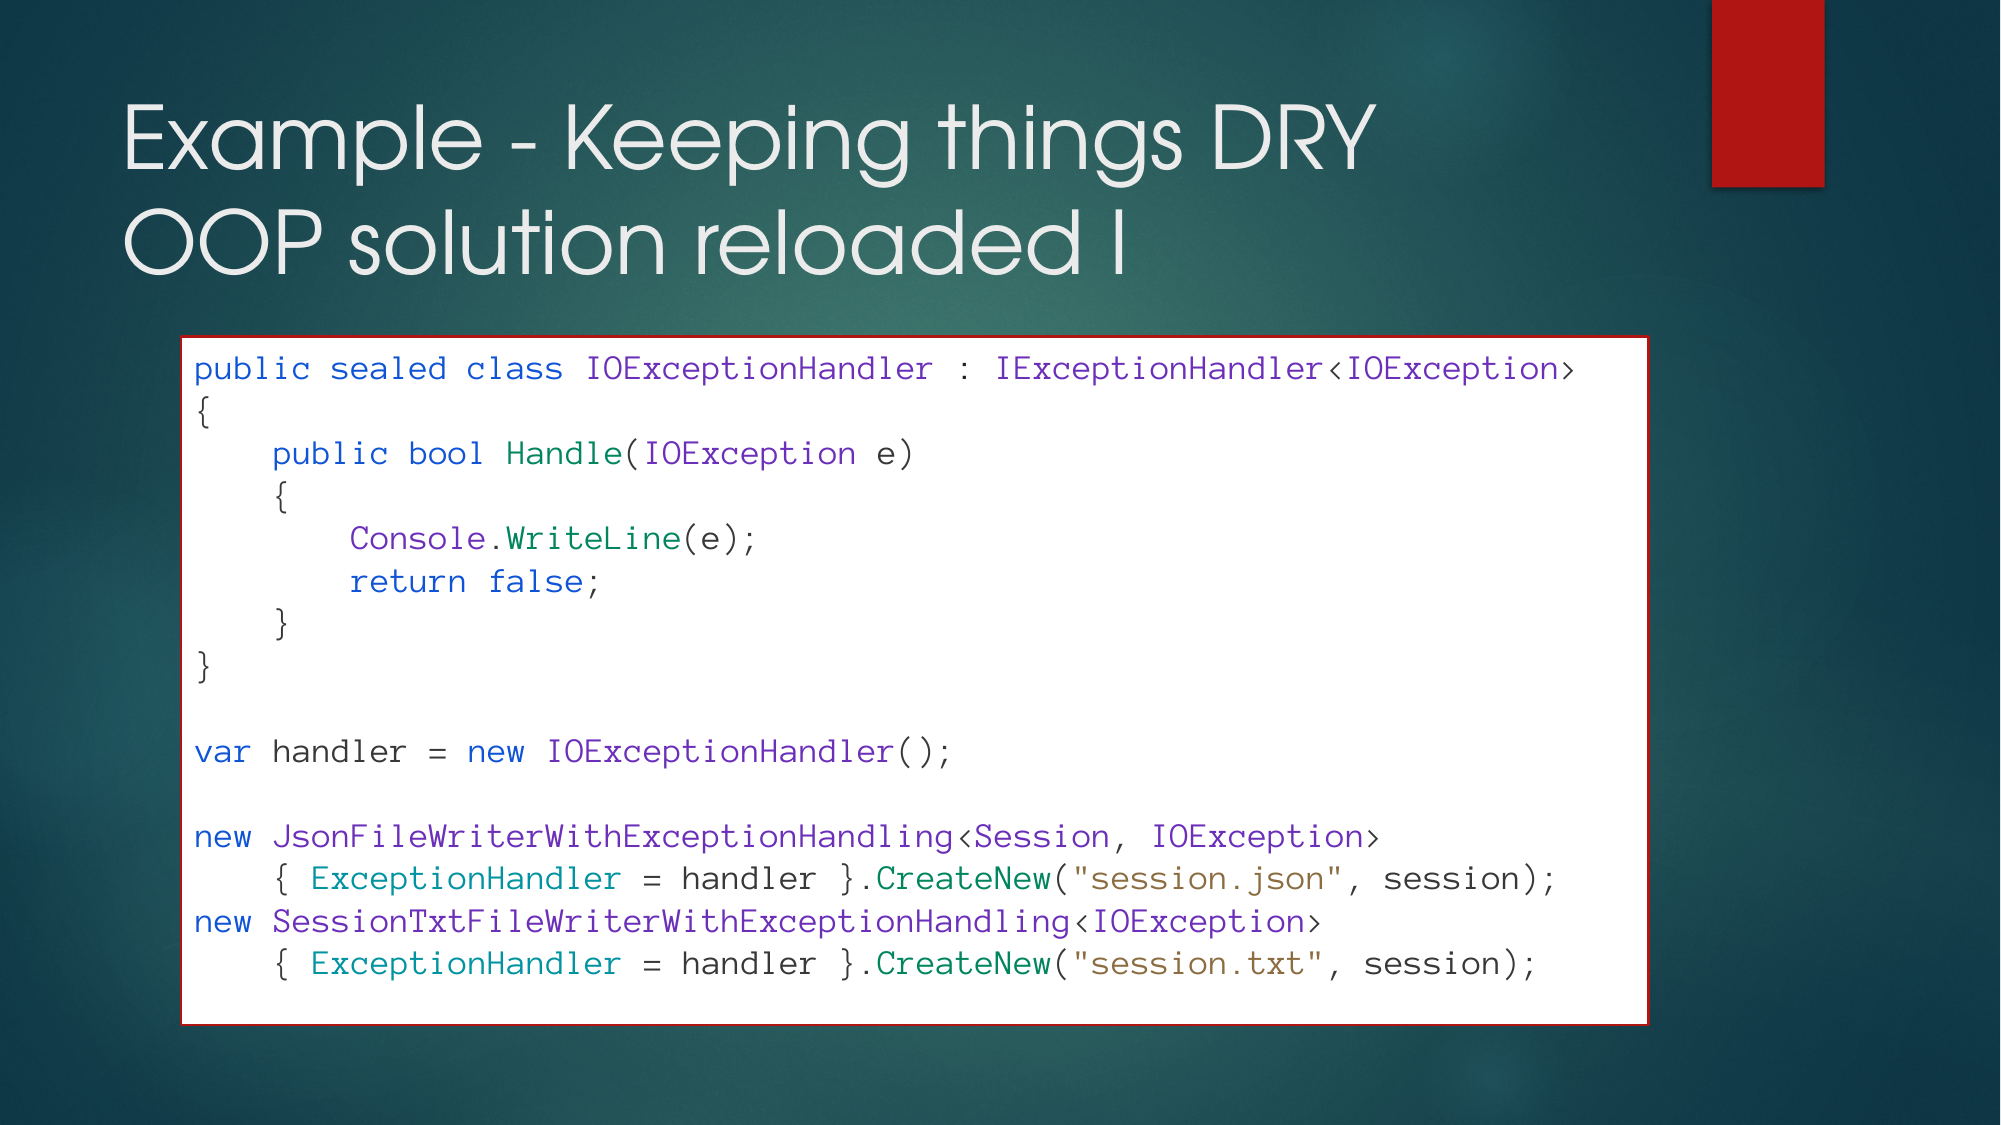

# Example - Keeping things DRY OOP solution reloaded I
public sealed class IOExceptionHandler : IExceptionHandler<IOException>
{
    public bool Handle(IOException e)
    {
        Console.WriteLine(e);
        return false;
    }
}

var handler = new IOExceptionHandler();
new JsonFileWriterWithExceptionHandling<Session, IOException>
    { ExceptionHandler = handler }.CreateNew("session.json", session);
new SessionTxtFileWriterWithExceptionHandling<IOException>
    { ExceptionHandler = handler }.CreateNew("session.txt", session);